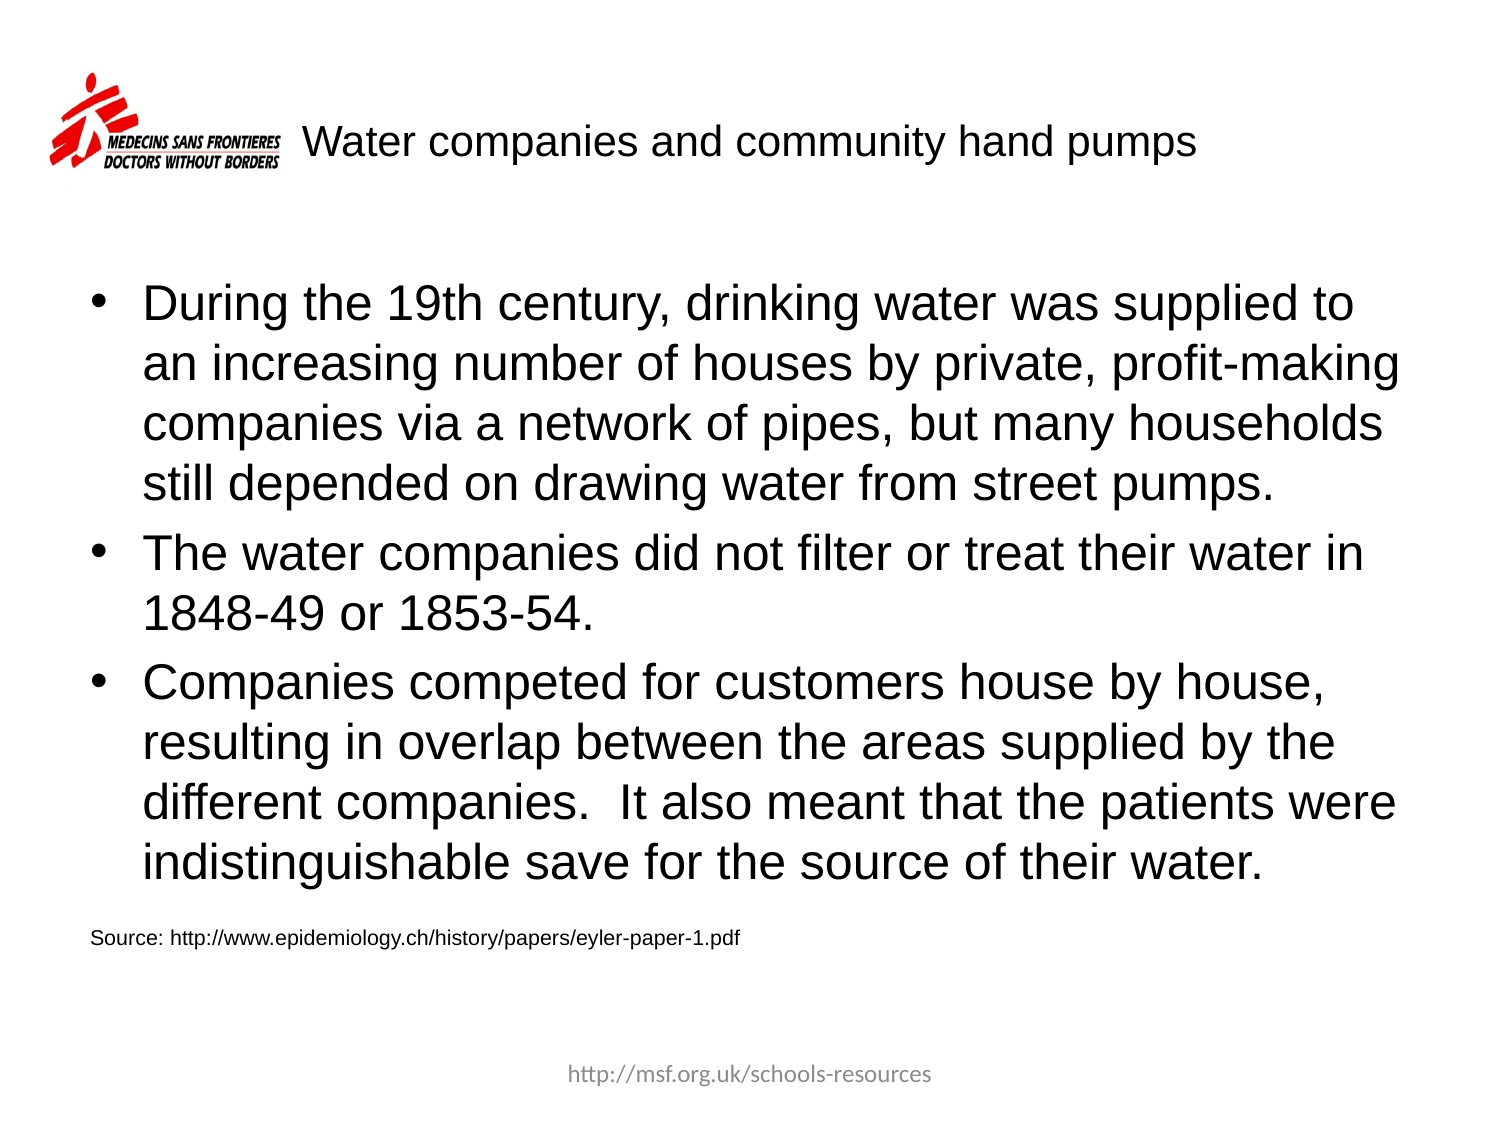

# Water companies and community hand pumps
During the 19th century, drinking water was supplied to an increasing number of houses by private, profit-making companies via a network of pipes, but many households still depended on drawing water from street pumps.
The water companies did not filter or treat their water in 1848-49 or 1853-54.
Companies competed for customers house by house, resulting in overlap between the areas supplied by the different companies.  It also meant that the patients were indistinguishable save for the source of their water.

Source: http://www.epidemiology.ch/history/papers/eyler-paper-1.pdf

http://msf.org.uk/schools-resources